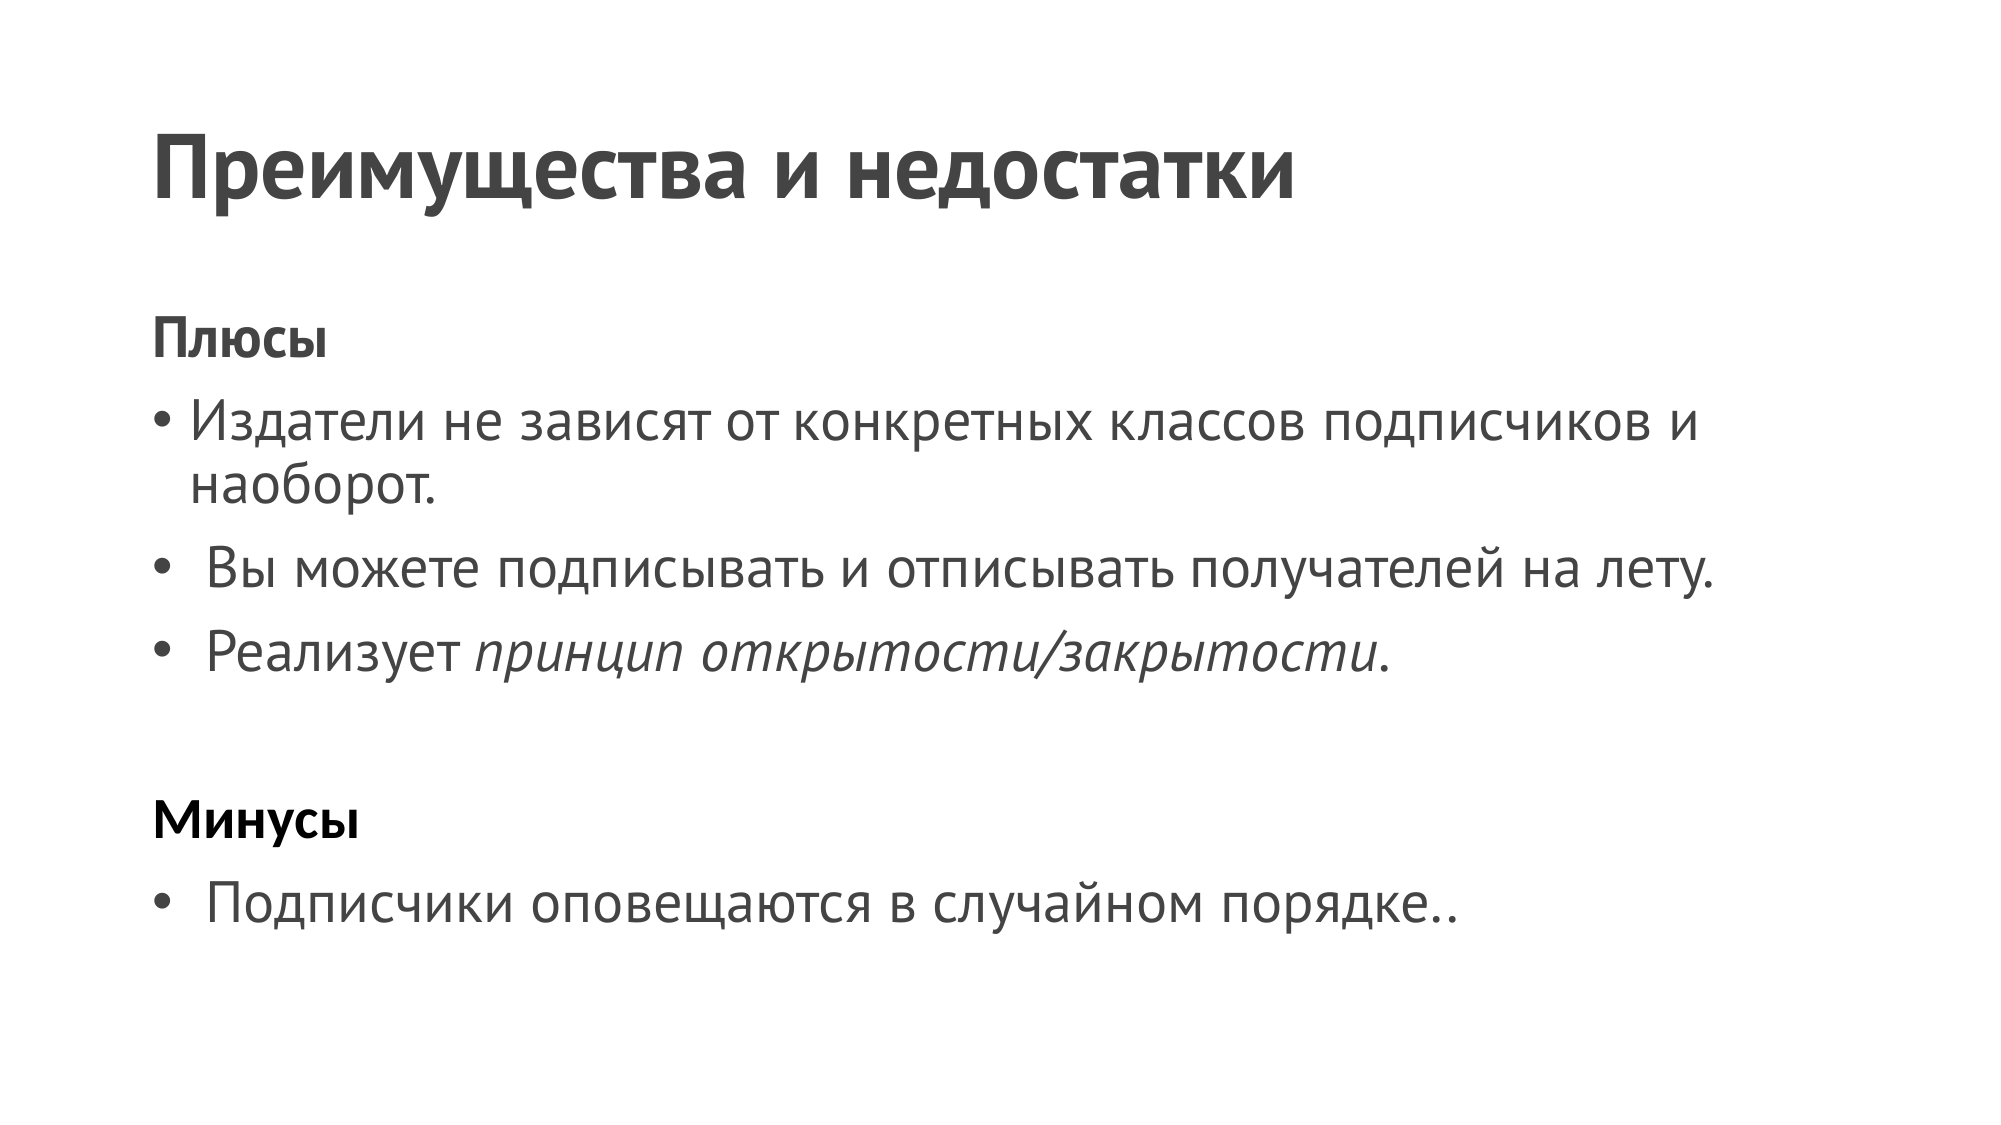

# Преимущества и недостатки
Плюсы
Издатели не зависят от конкретных классов подписчиков и наоборот.
 Вы можете подписывать и отписывать получателей на лету.
 Реализует принцип открытости/закрытости.

Минусы
 Подписчики оповещаются в случайном порядке..